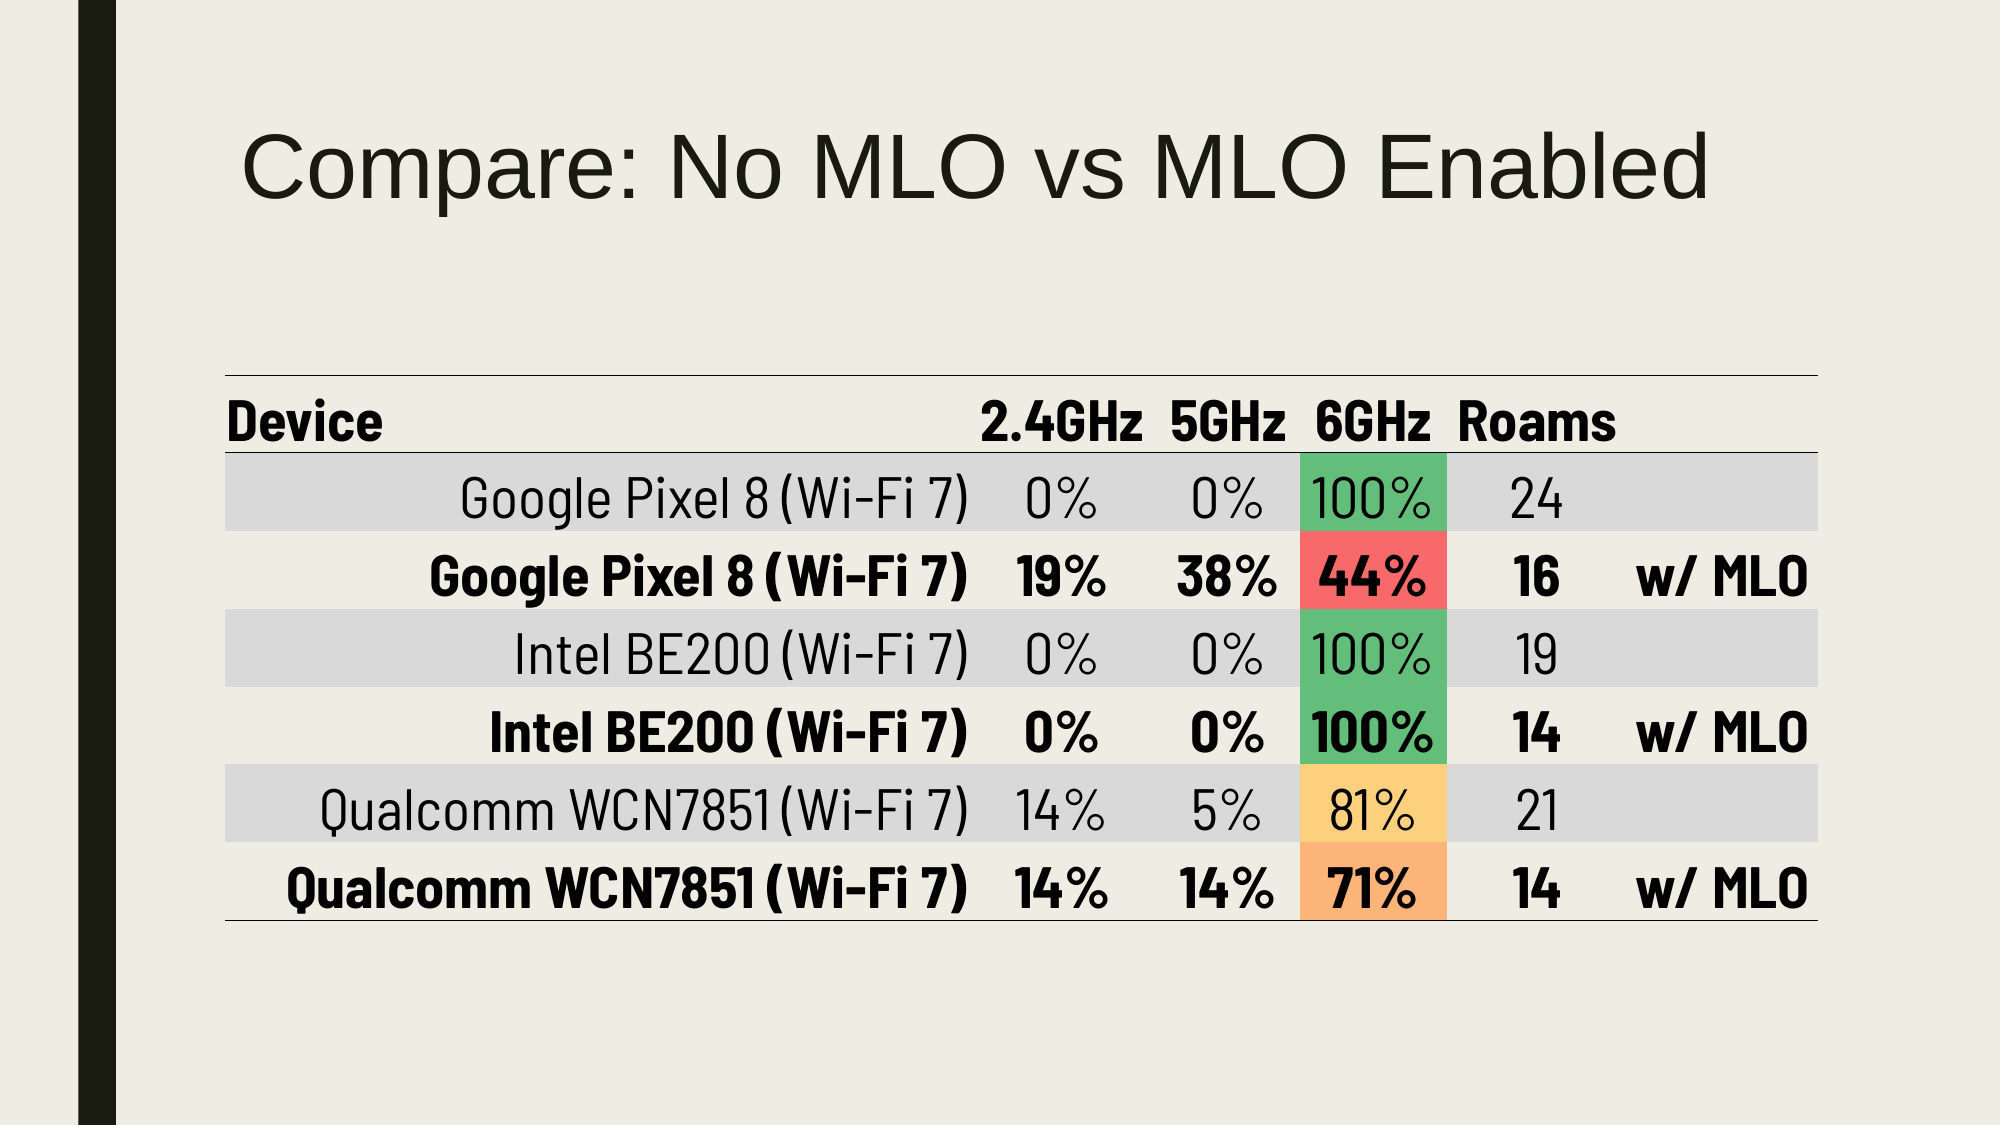

# Compare: No MLO vs MLO Enabled
| Device | 2.4GHz | 5GHz | 6GHz | Roams |  |
| --- | --- | --- | --- | --- | --- |
| Google Pixel 8 (Wi-Fi 7) | 0% | 0% | 100% | 24 |  |
| Google Pixel 8 (Wi-Fi 7) | 19% | 38% | 44% | 16 | w/ MLO |
| Intel BE200 (Wi-Fi 7) | 0% | 0% | 100% | 19 |  |
| Intel BE200 (Wi-Fi 7) | 0% | 0% | 100% | 14 | w/ MLO |
| Qualcomm WCN7851 (Wi-Fi 7) | 14% | 5% | 81% | 21 |  |
| Qualcomm WCN7851 (Wi-Fi 7) | 14% | 14% | 71% | 14 | w/ MLO |